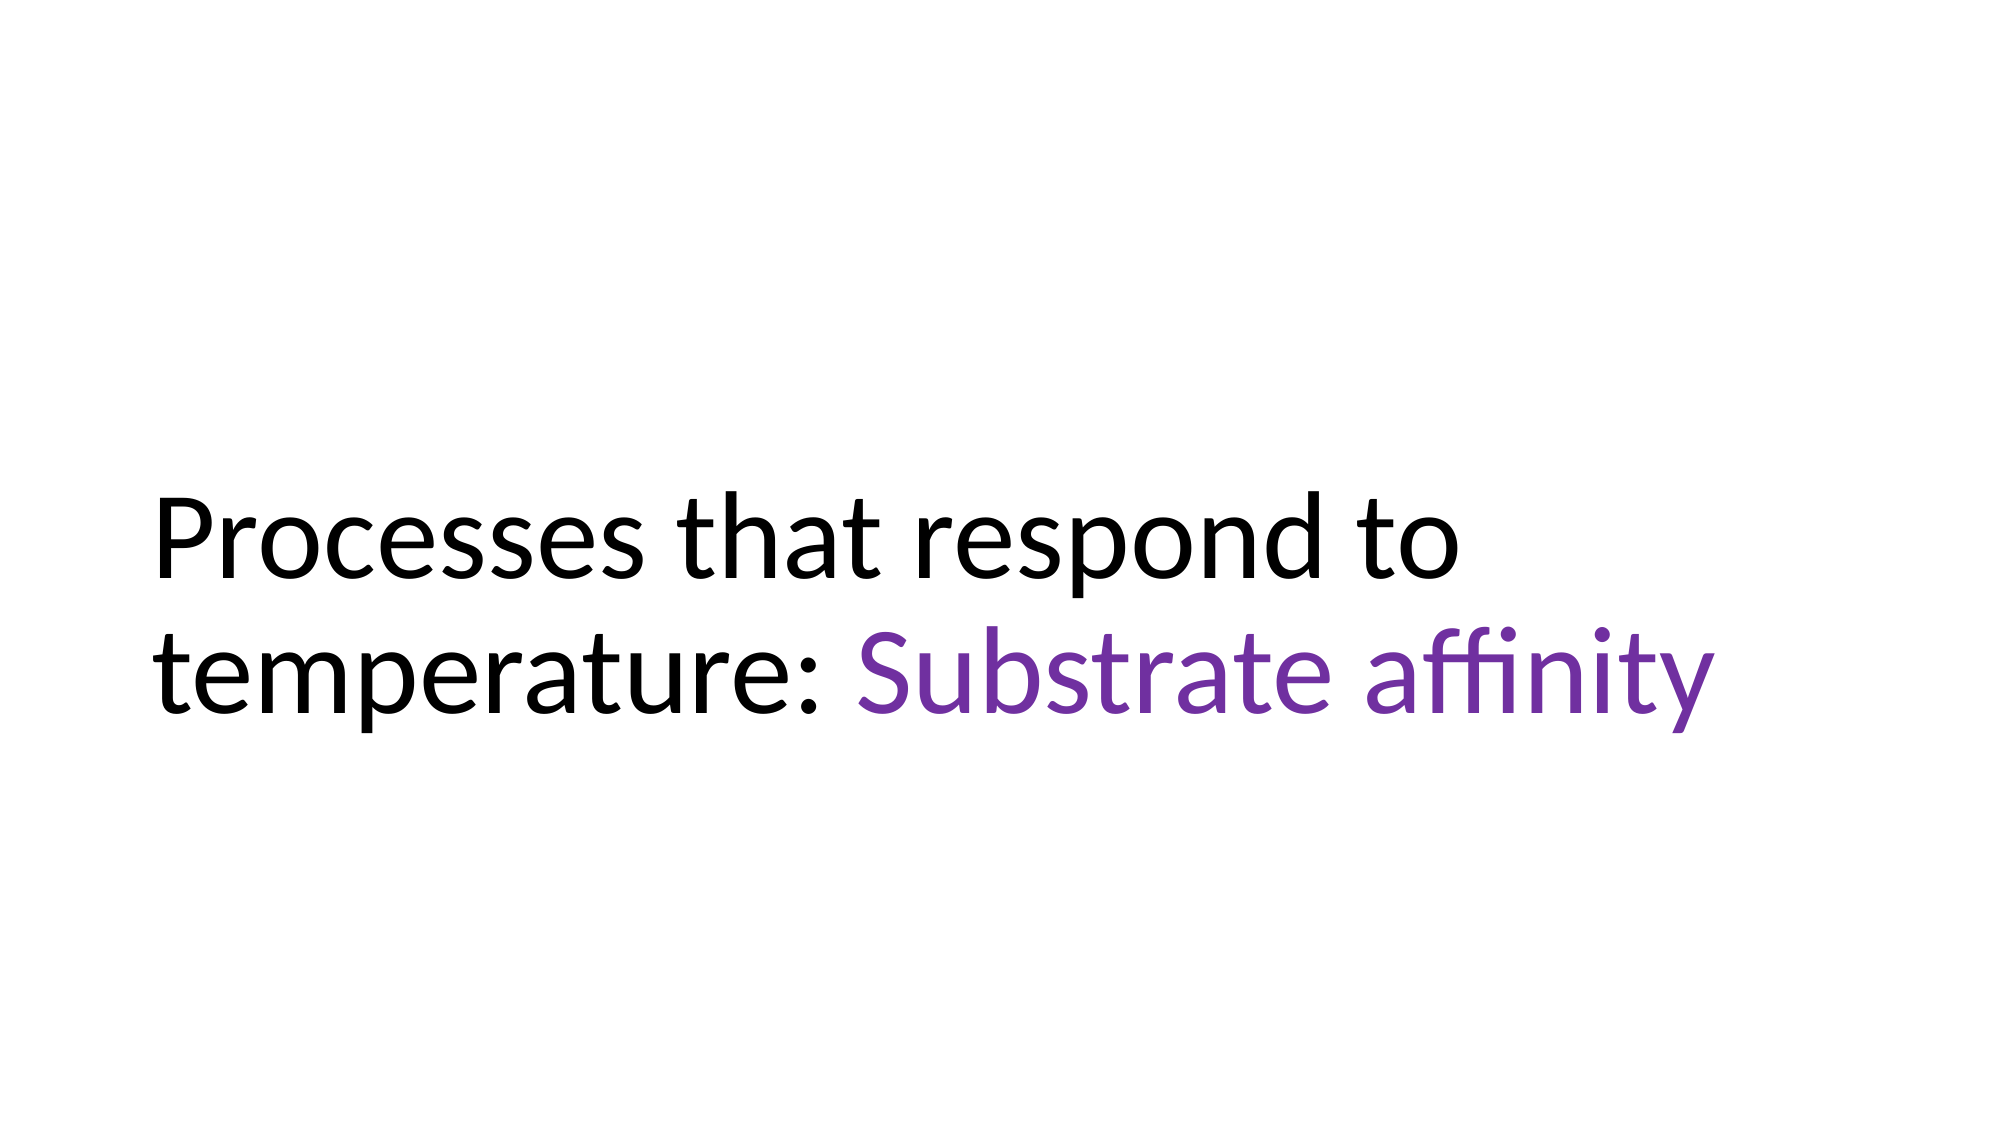

# Processes that respond to temperature: Substrate affinity